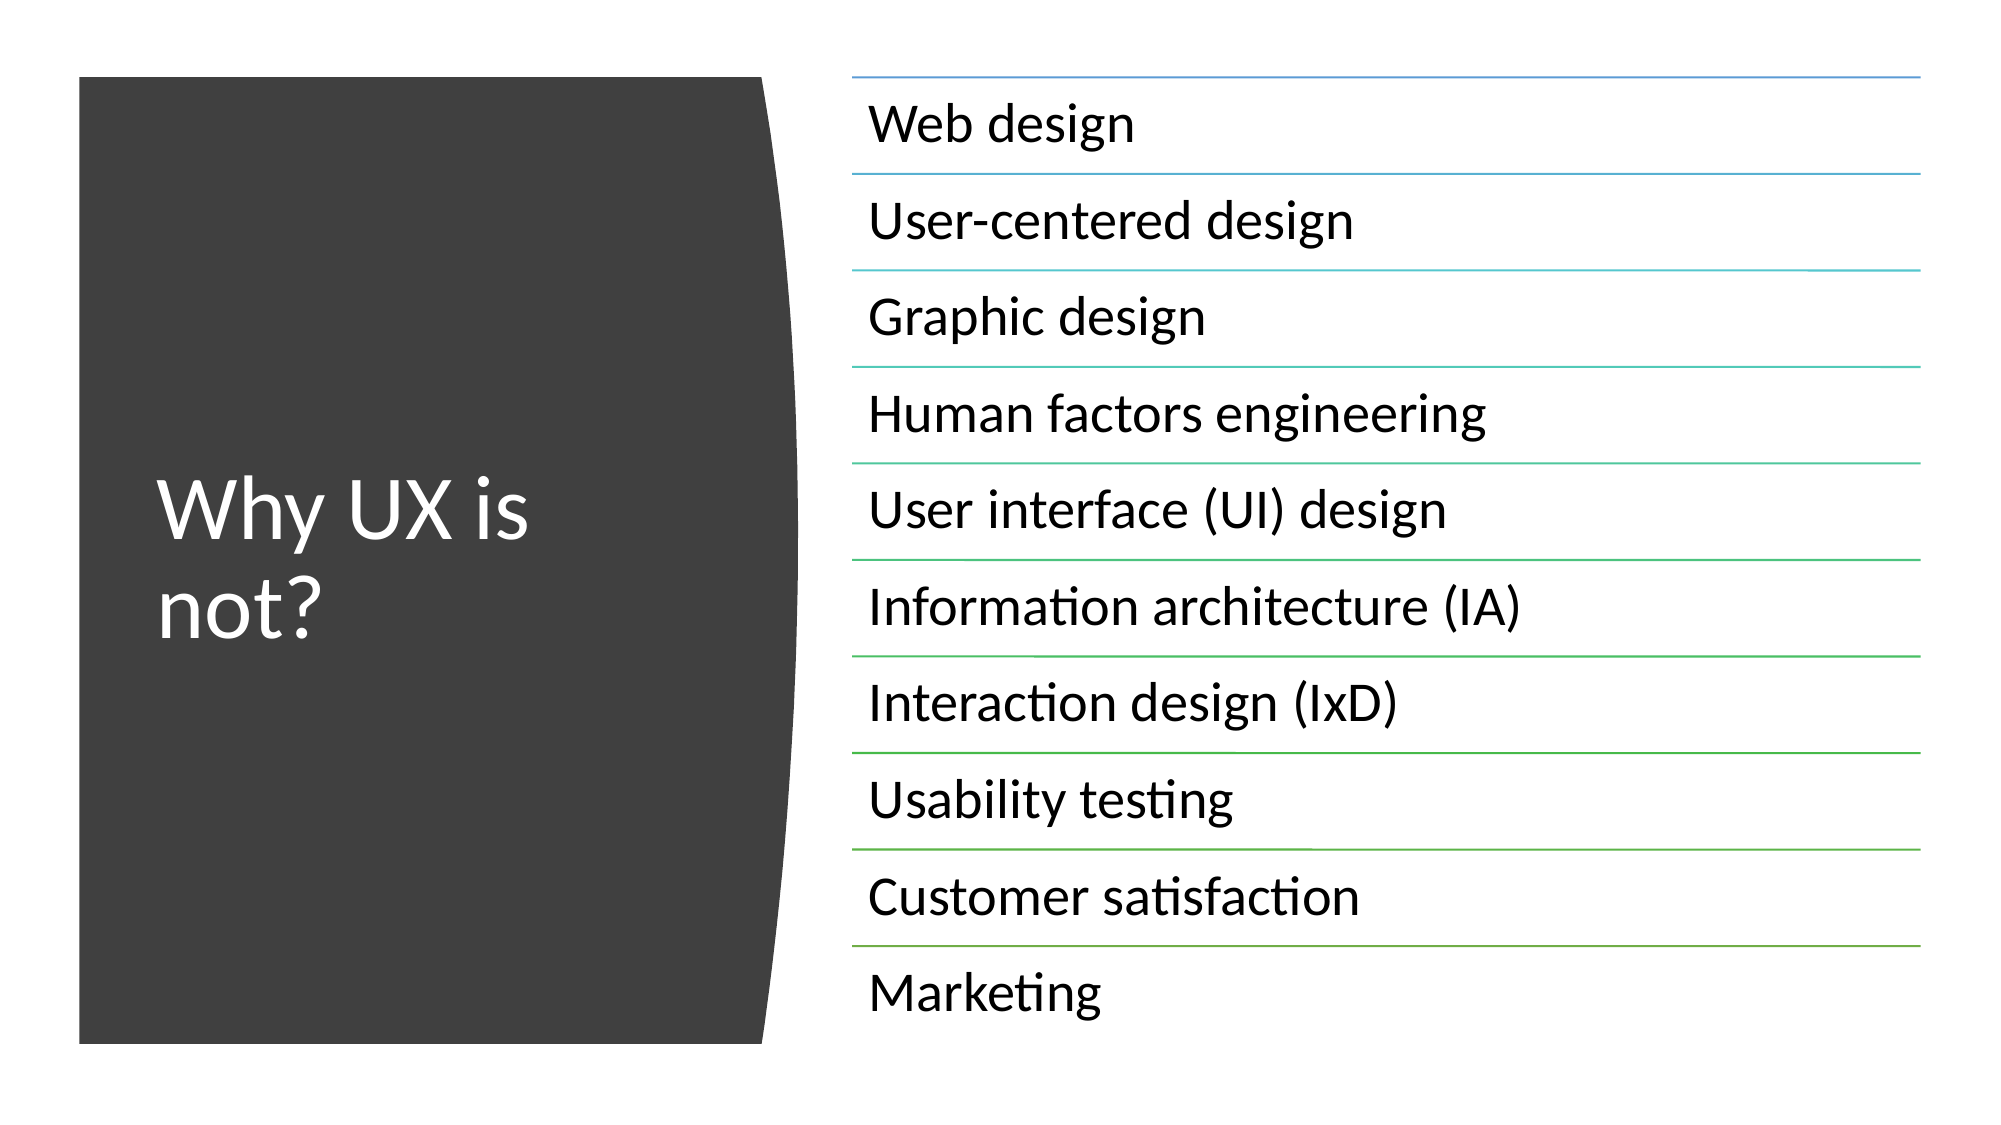

Web design
User-centered design
Graphic design
Human factors engineering
User interface (UI) design
Information architecture (IA)
Interaction design (IxD)
Usability testing
Customer satisfaction
Marketing

# Why UX is not?